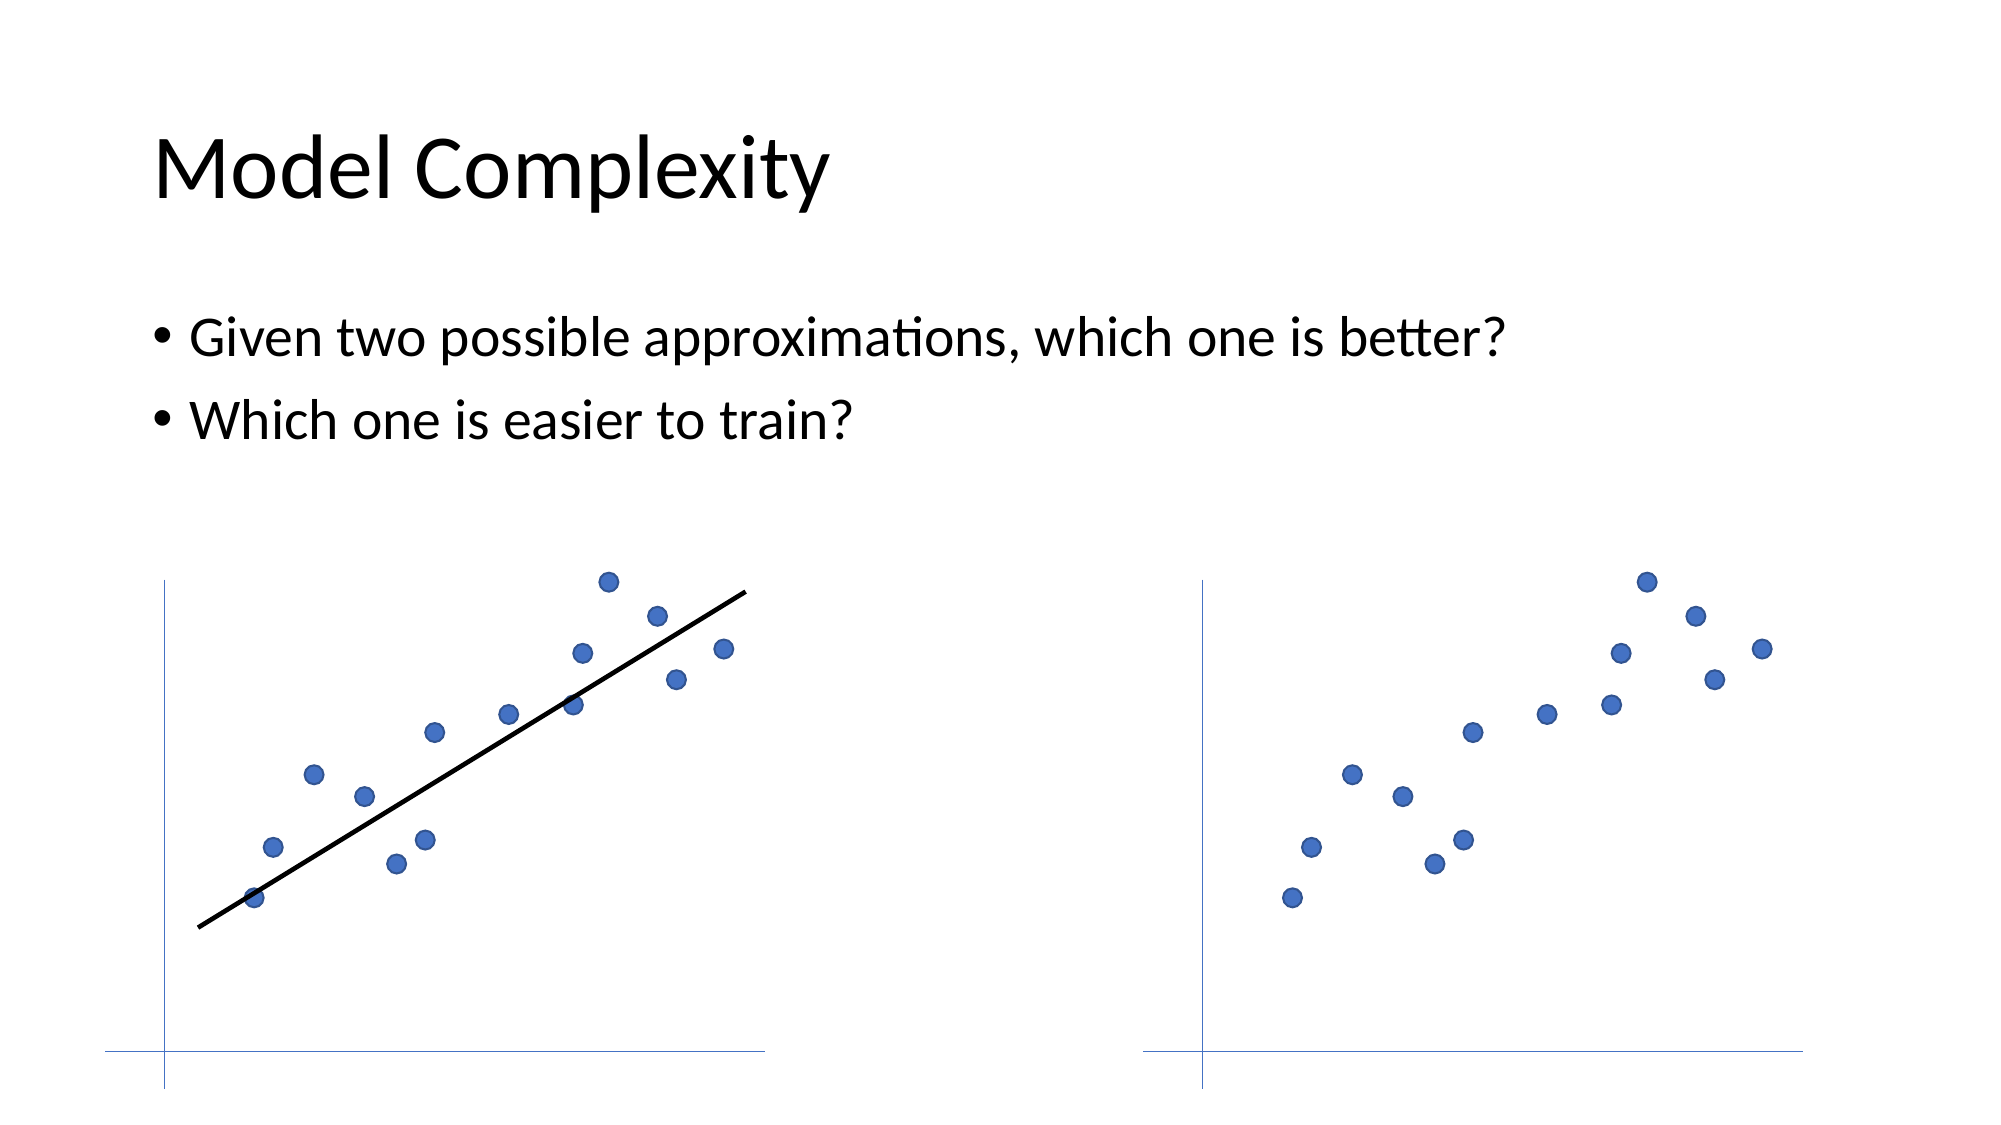

# Model Complexity
Given two possible approximations, which one is better?
Which one is easier to train?